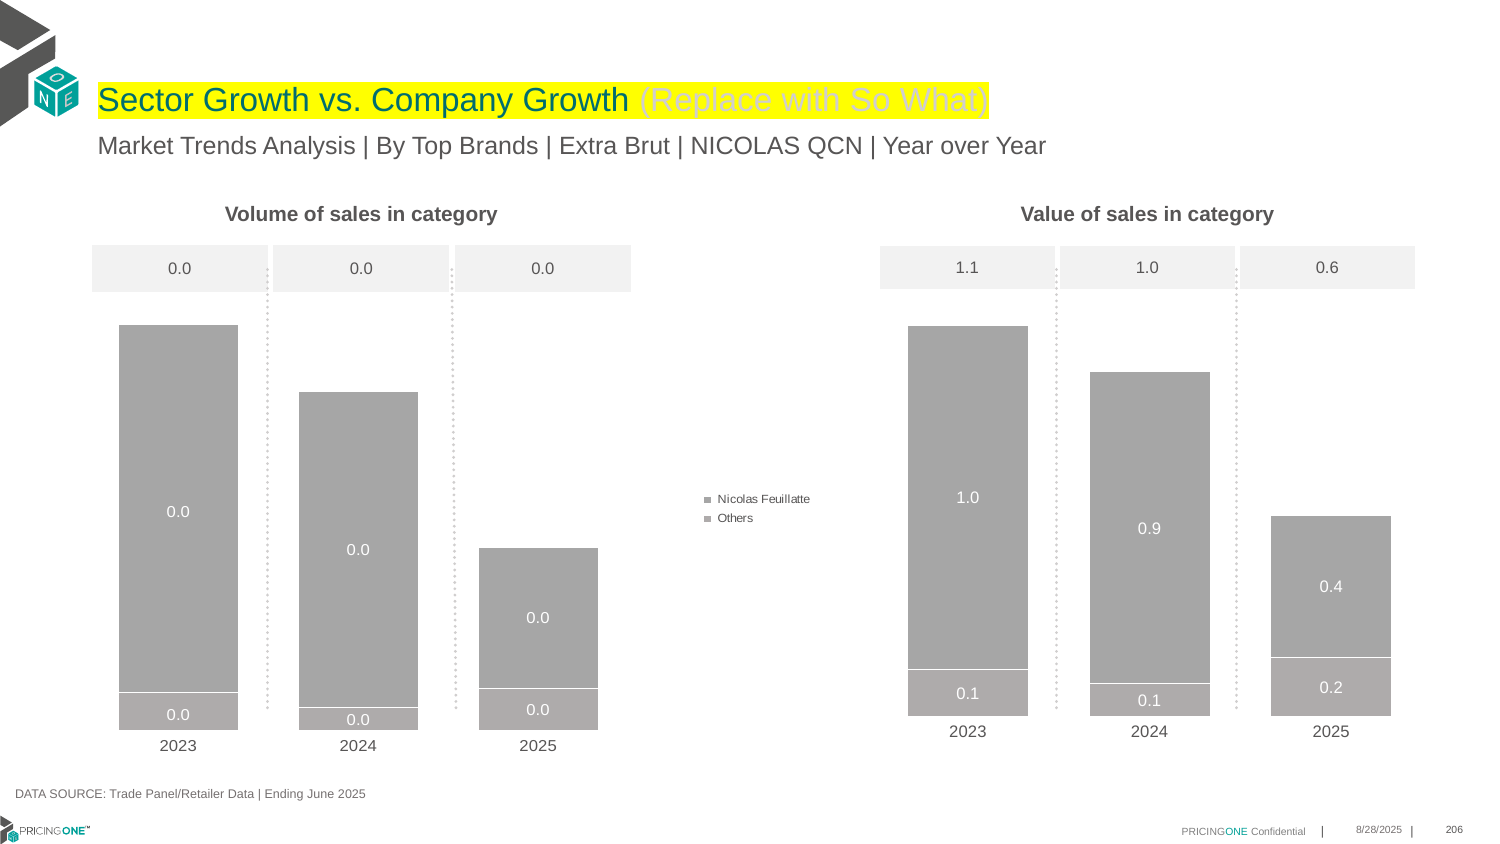

# Sector Growth vs. Company Growth (Replace with So What)
Market Trends Analysis | By Top Brands | Extra Brut | NICOLAS QCN | Year over Year
| Value of sales in category |  |  |
| --- | --- | --- |
| 1.1 | 1.0 | 0.6 |
| Volume of sales in category |  |  |
| --- | --- | --- |
| 0.0 | 0.0 | 0.0 |

### Chart

| Category | Others | Nicolas Feuillatte |
|---|---|---|
| 2023 | 0.13358 | 0.984667 |
| 2024 | 0.092751 | 0.893707 |
| 2025 | 0.1669 | 0.408477 |

### Chart

| Category | Others | Nicolas Feuillatte |
|---|---|---|
| 2023 | 0.002666 | 0.025429 |
| 2024 | 0.001612 | 0.021848 |
| 2025 | 0.002928 | 0.009737 |
DATA SOURCE: Trade Panel/Retailer Data | Ending June 2025

8/28/2025
206